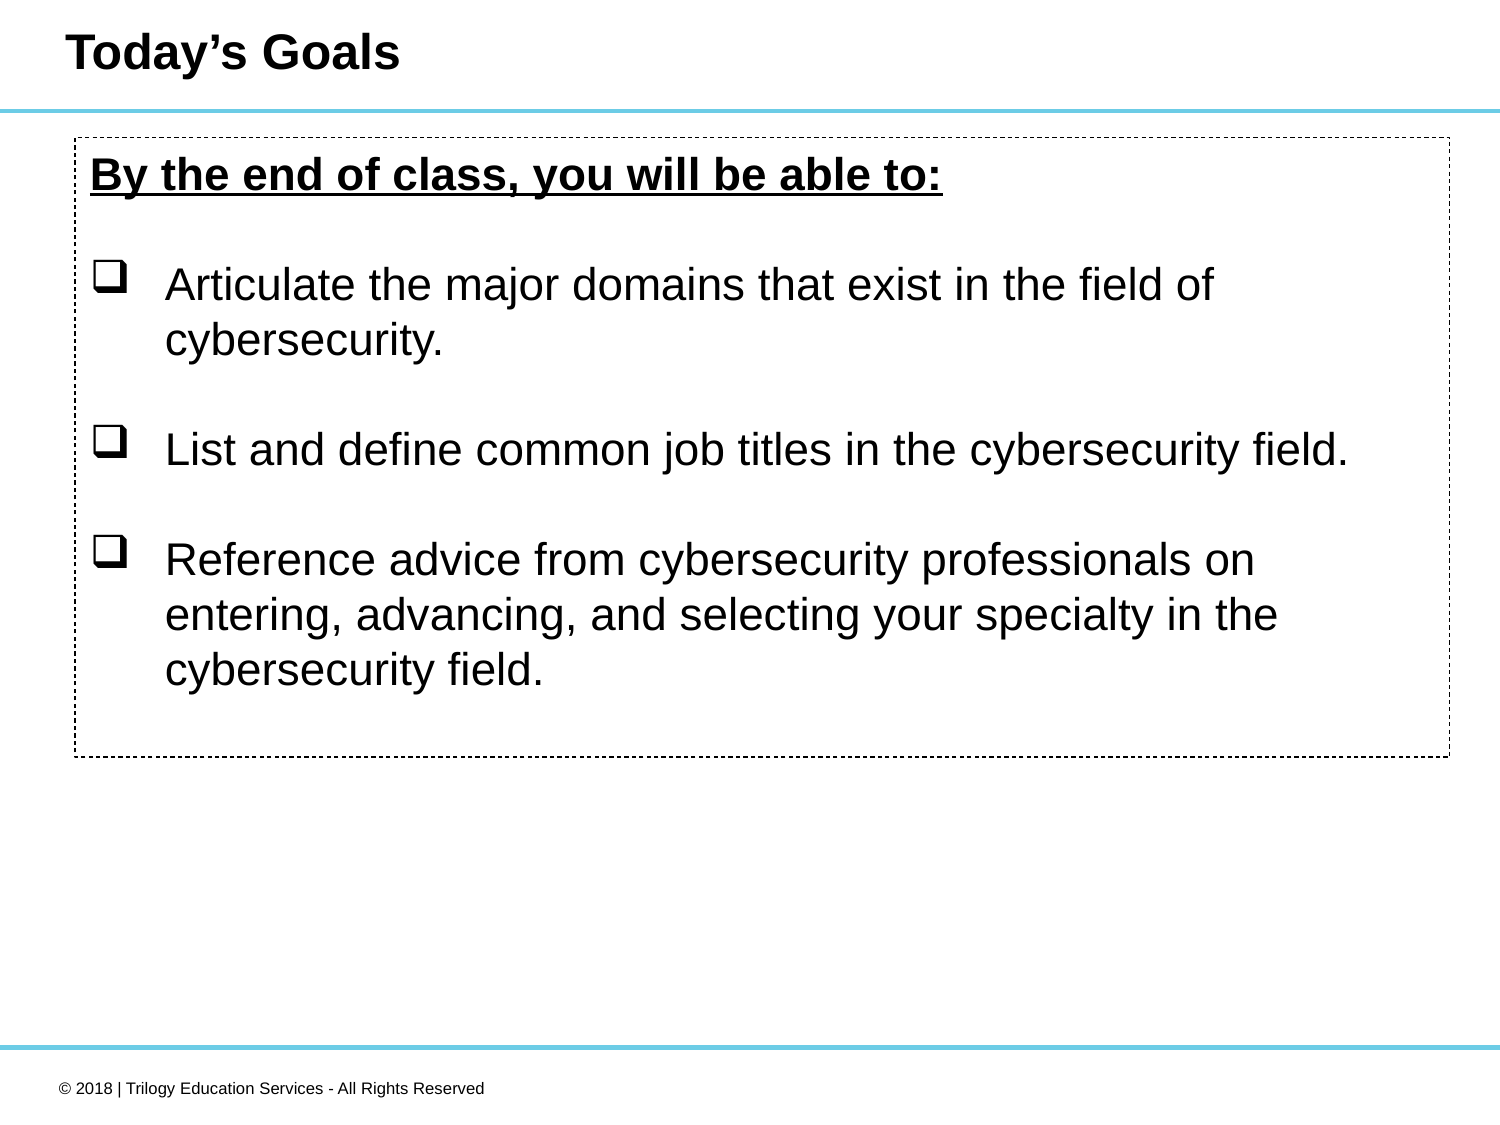

# Today’s Goals
By the end of class, you will be able to:

Articulate the major domains that exist in the field of cybersecurity.

List and define common job titles in the cybersecurity field.

Reference advice from cybersecurity professionals on entering, advancing, and selecting your specialty in the cybersecurity field.